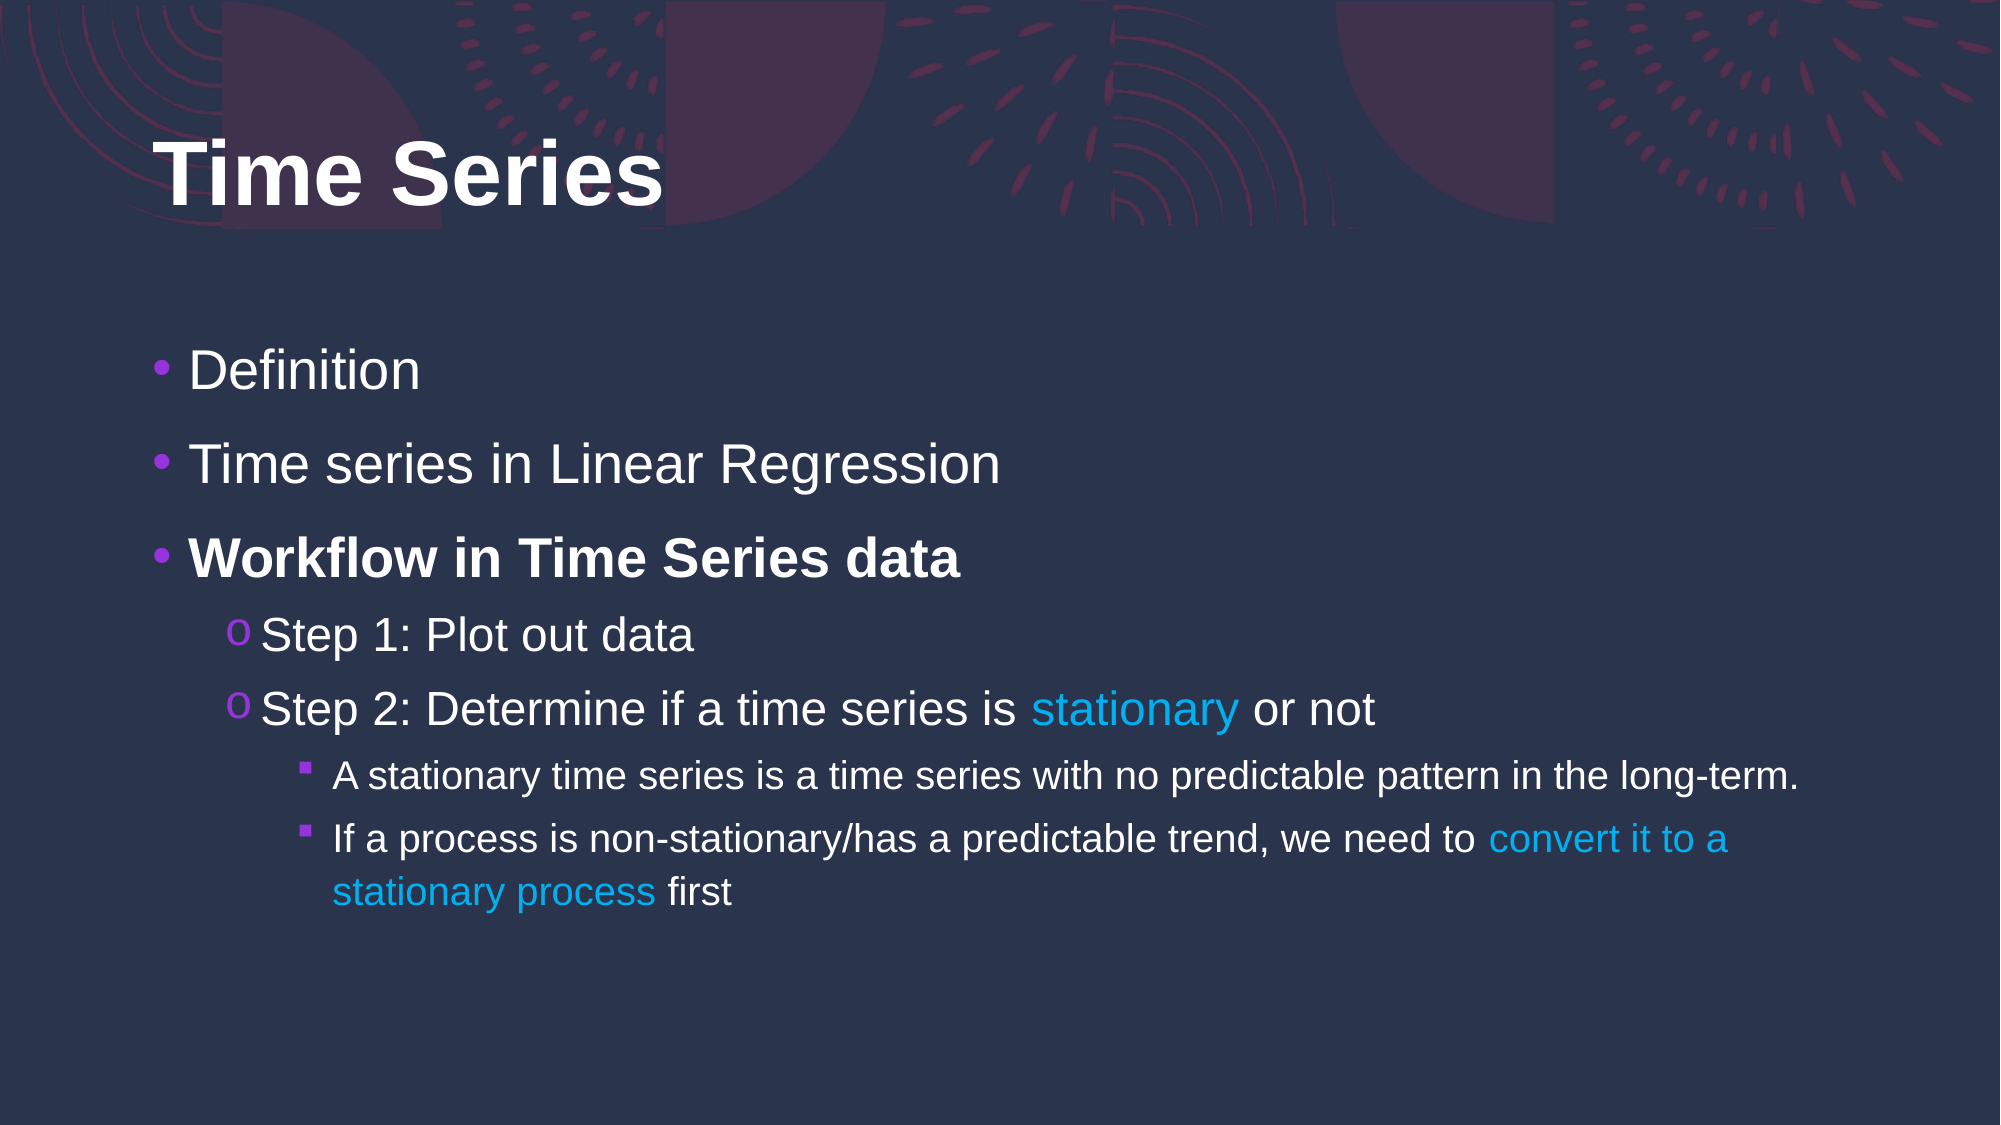

# Time Series
Definition
Time series in Linear Regression
Workflow in Time Series data
Step 1: Plot out data
Step 2: Determine if a time series is stationary or not
A stationary time series is a time series with no predictable pattern in the long-term.
If a process is non-stationary/has a predictable trend, we need to convert it to a stationary process first